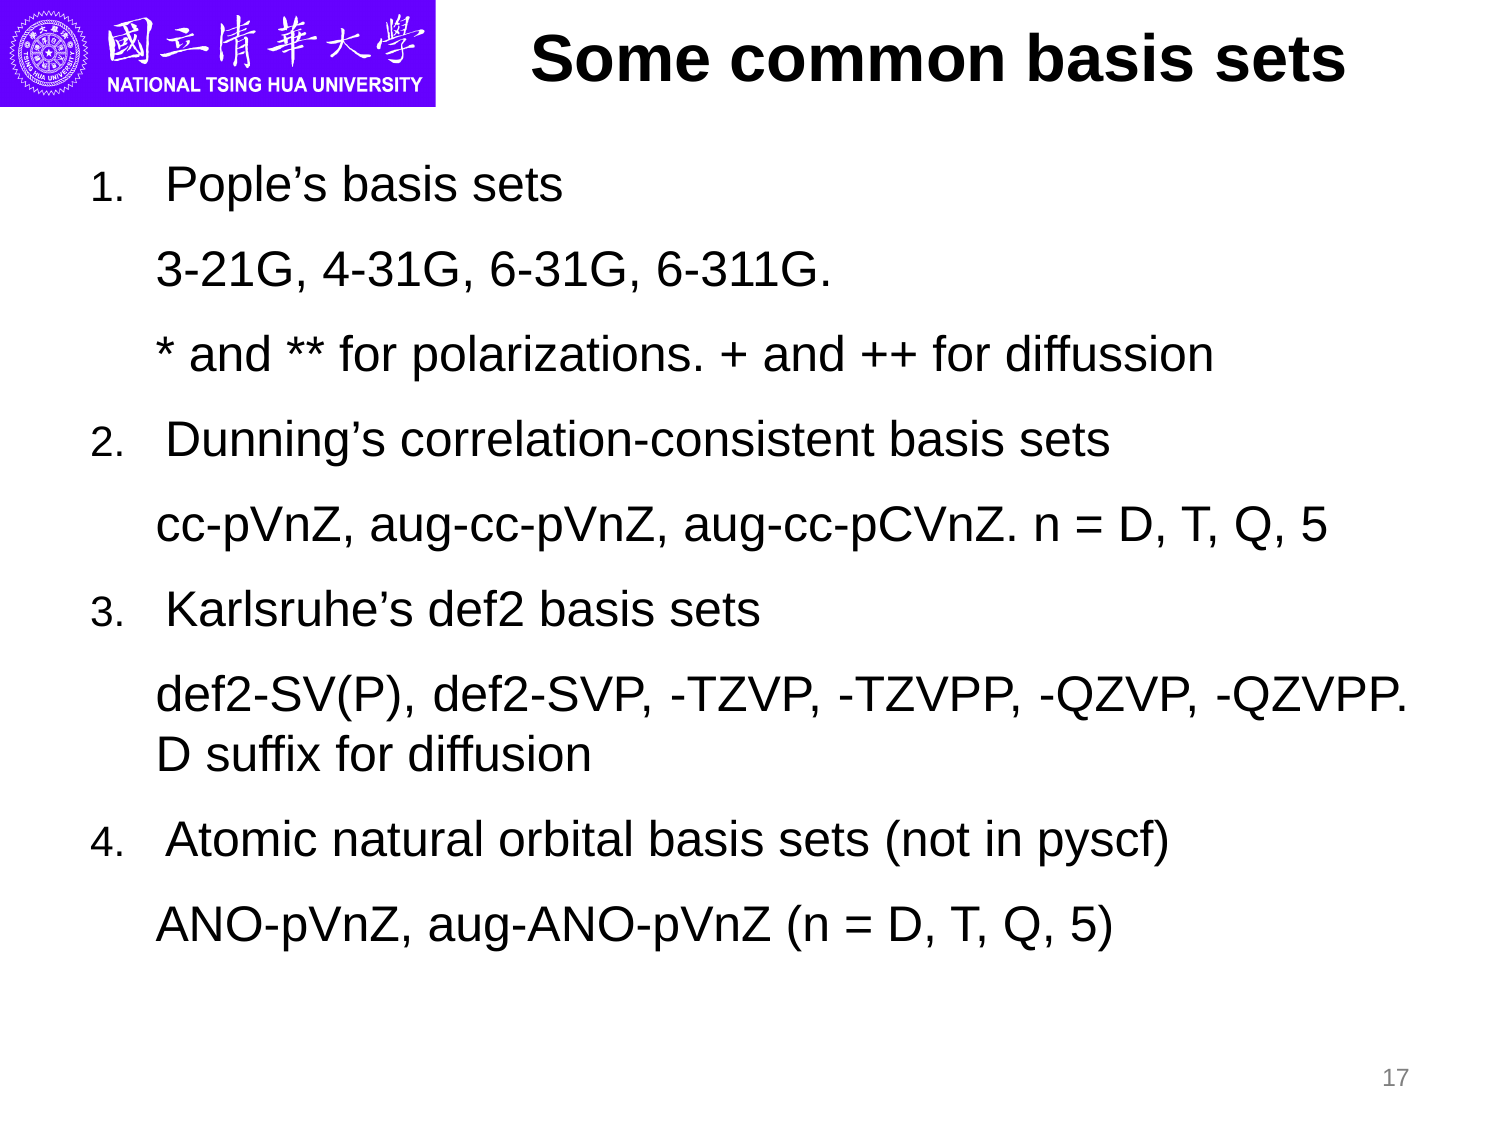

# Some common basis sets
Pople’s basis sets
3-21G, 4-31G, 6-31G, 6-311G.
* and ** for polarizations. + and ++ for diffussion
Dunning’s correlation-consistent basis sets
cc-pVnZ, aug-cc-pVnZ, aug-cc-pCVnZ. n = D, T, Q, 5
Karlsruhe’s def2 basis sets
def2-SV(P), def2-SVP, -TZVP, -TZVPP, -QZVP, -QZVPP. D suffix for diffusion
Atomic natural orbital basis sets (not in pyscf)
ANO-pVnZ, aug-ANO-pVnZ (n = D, T, Q, 5)
17